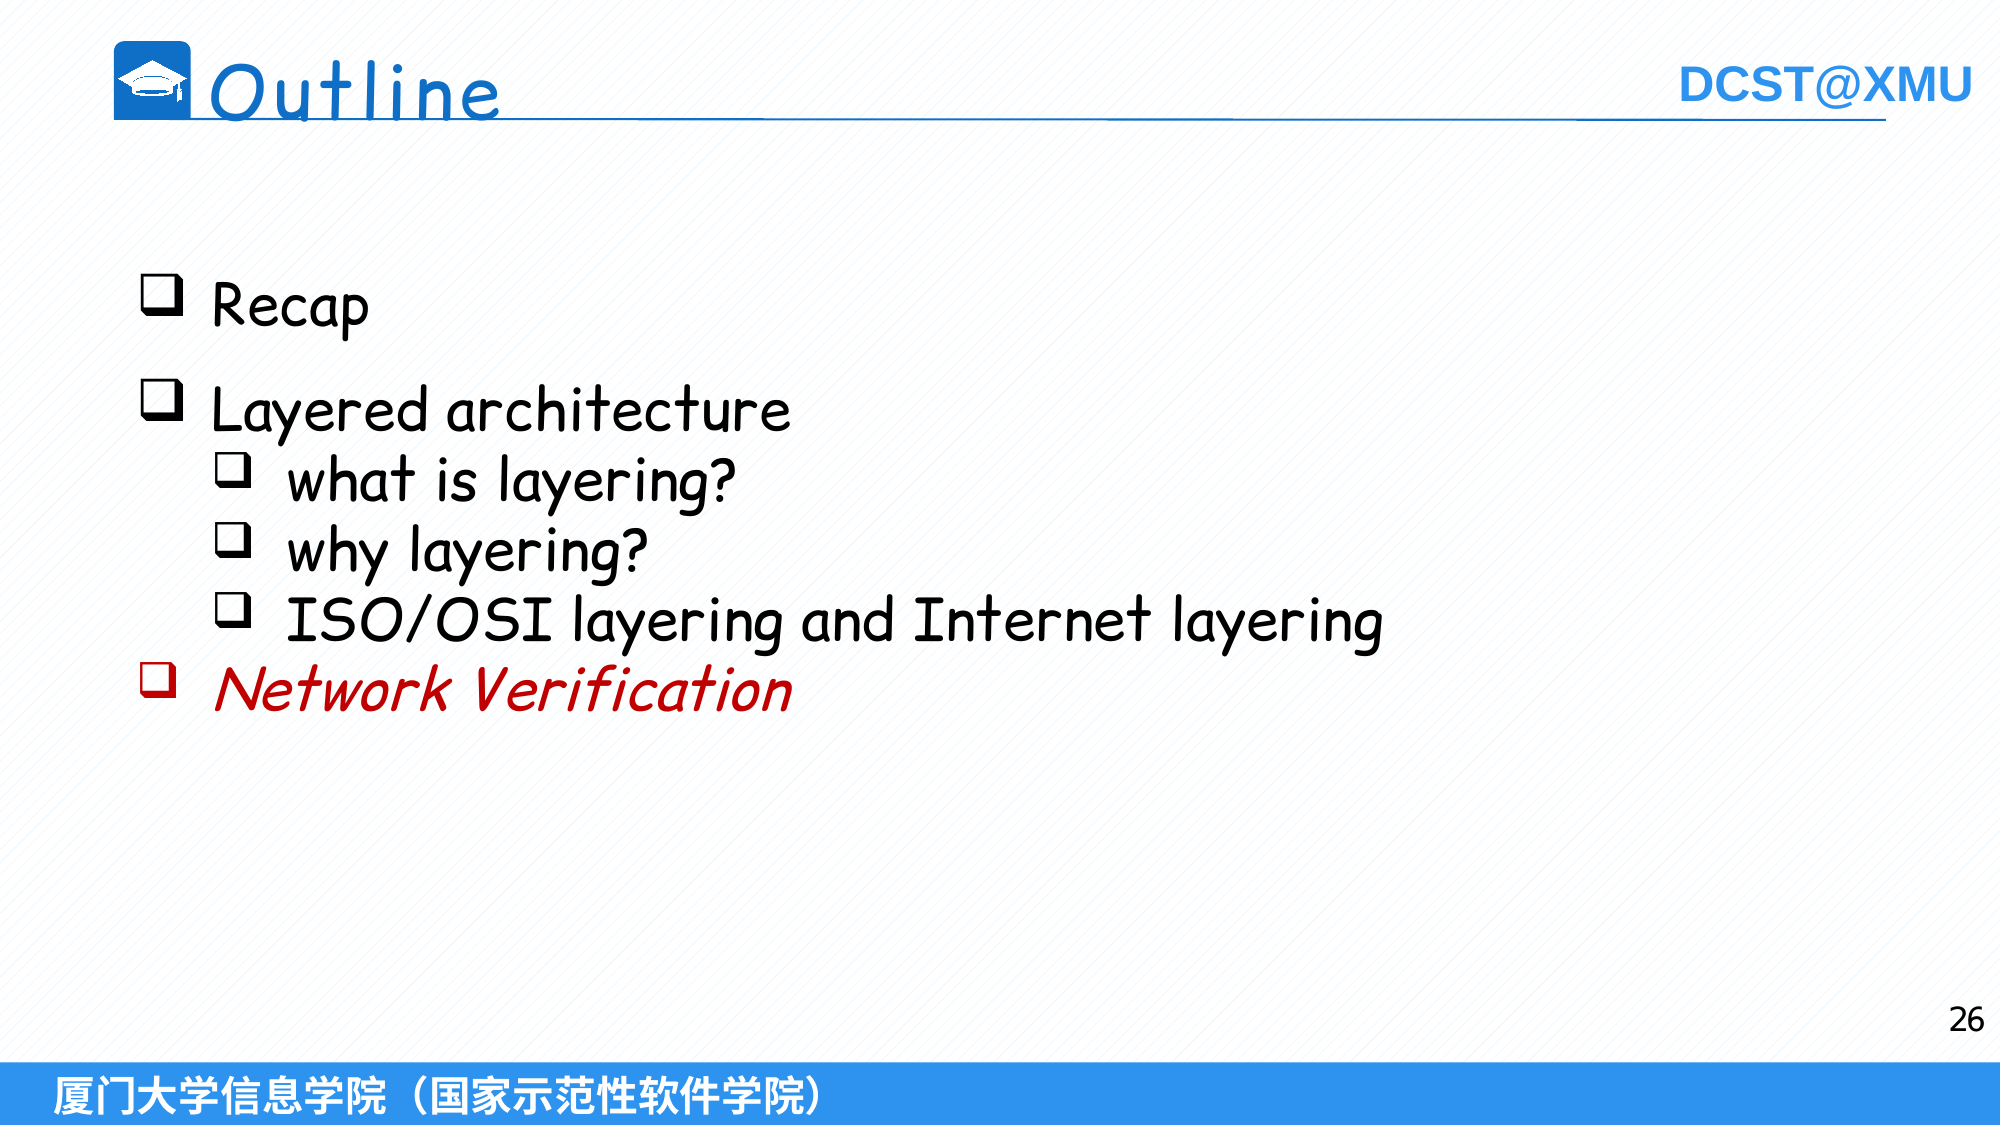

Outline
Recap
Layered architecture
what is layering?
why layering?
ISO/OSI layering and Internet layering
Network Verification

26